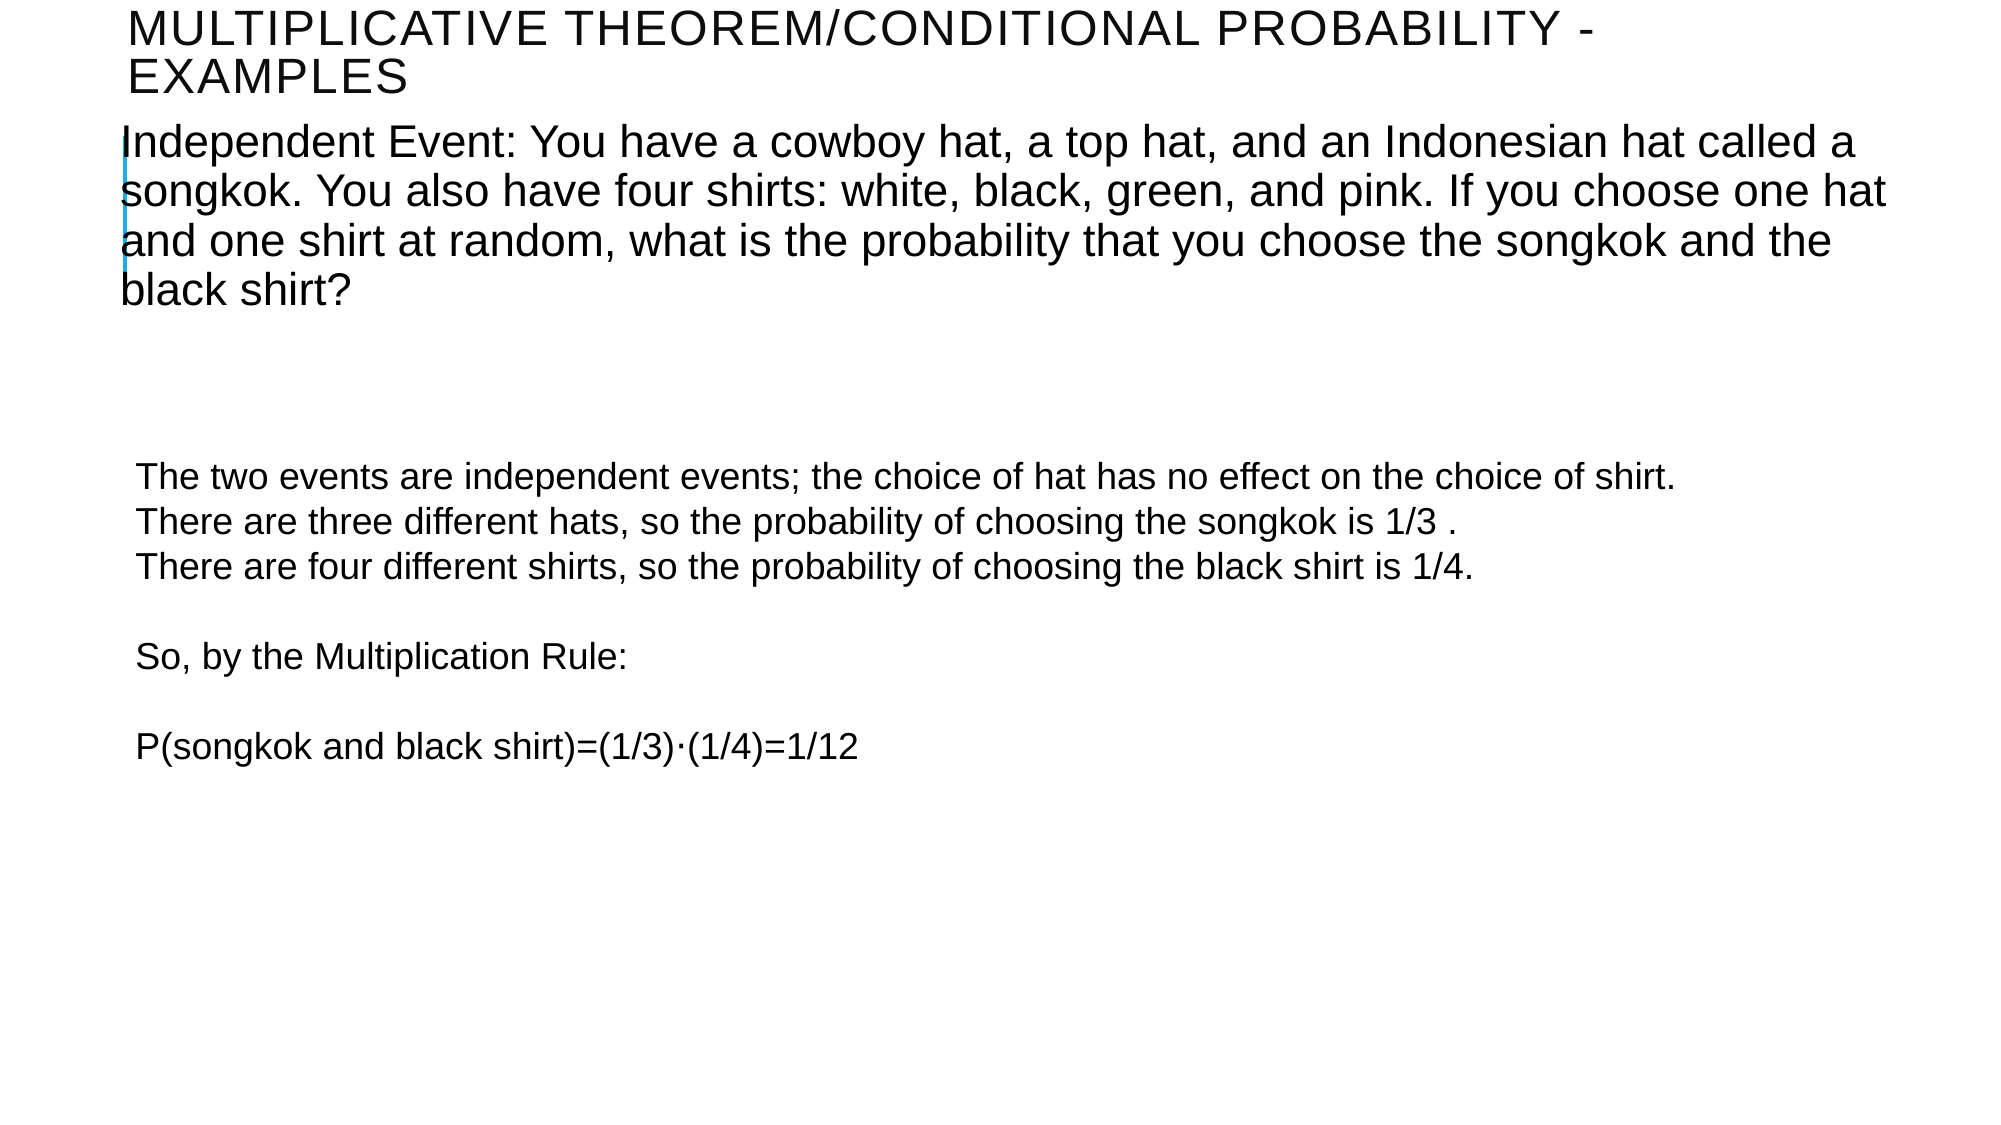

# MULTIPLICATIVE THEOREM/CONDITIONAL PROBABILITY - EXAMPLES
Independent Event: You have a cowboy hat, a top hat, and an Indonesian hat called a songkok. You also have four shirts: white, black, green, and pink. If you choose one hat and one shirt at random, what is the probability that you choose the songkok and the black shirt?
The two events are independent events; the choice of hat has no effect on the choice of shirt.
There are three different hats, so the probability of choosing the songkok is 1/3 .
There are four different shirts, so the probability of choosing the black shirt is 1/4.

So, by the Multiplication Rule:

P(songkok and black shirt)=(1/3)⋅(1/4)=1/12